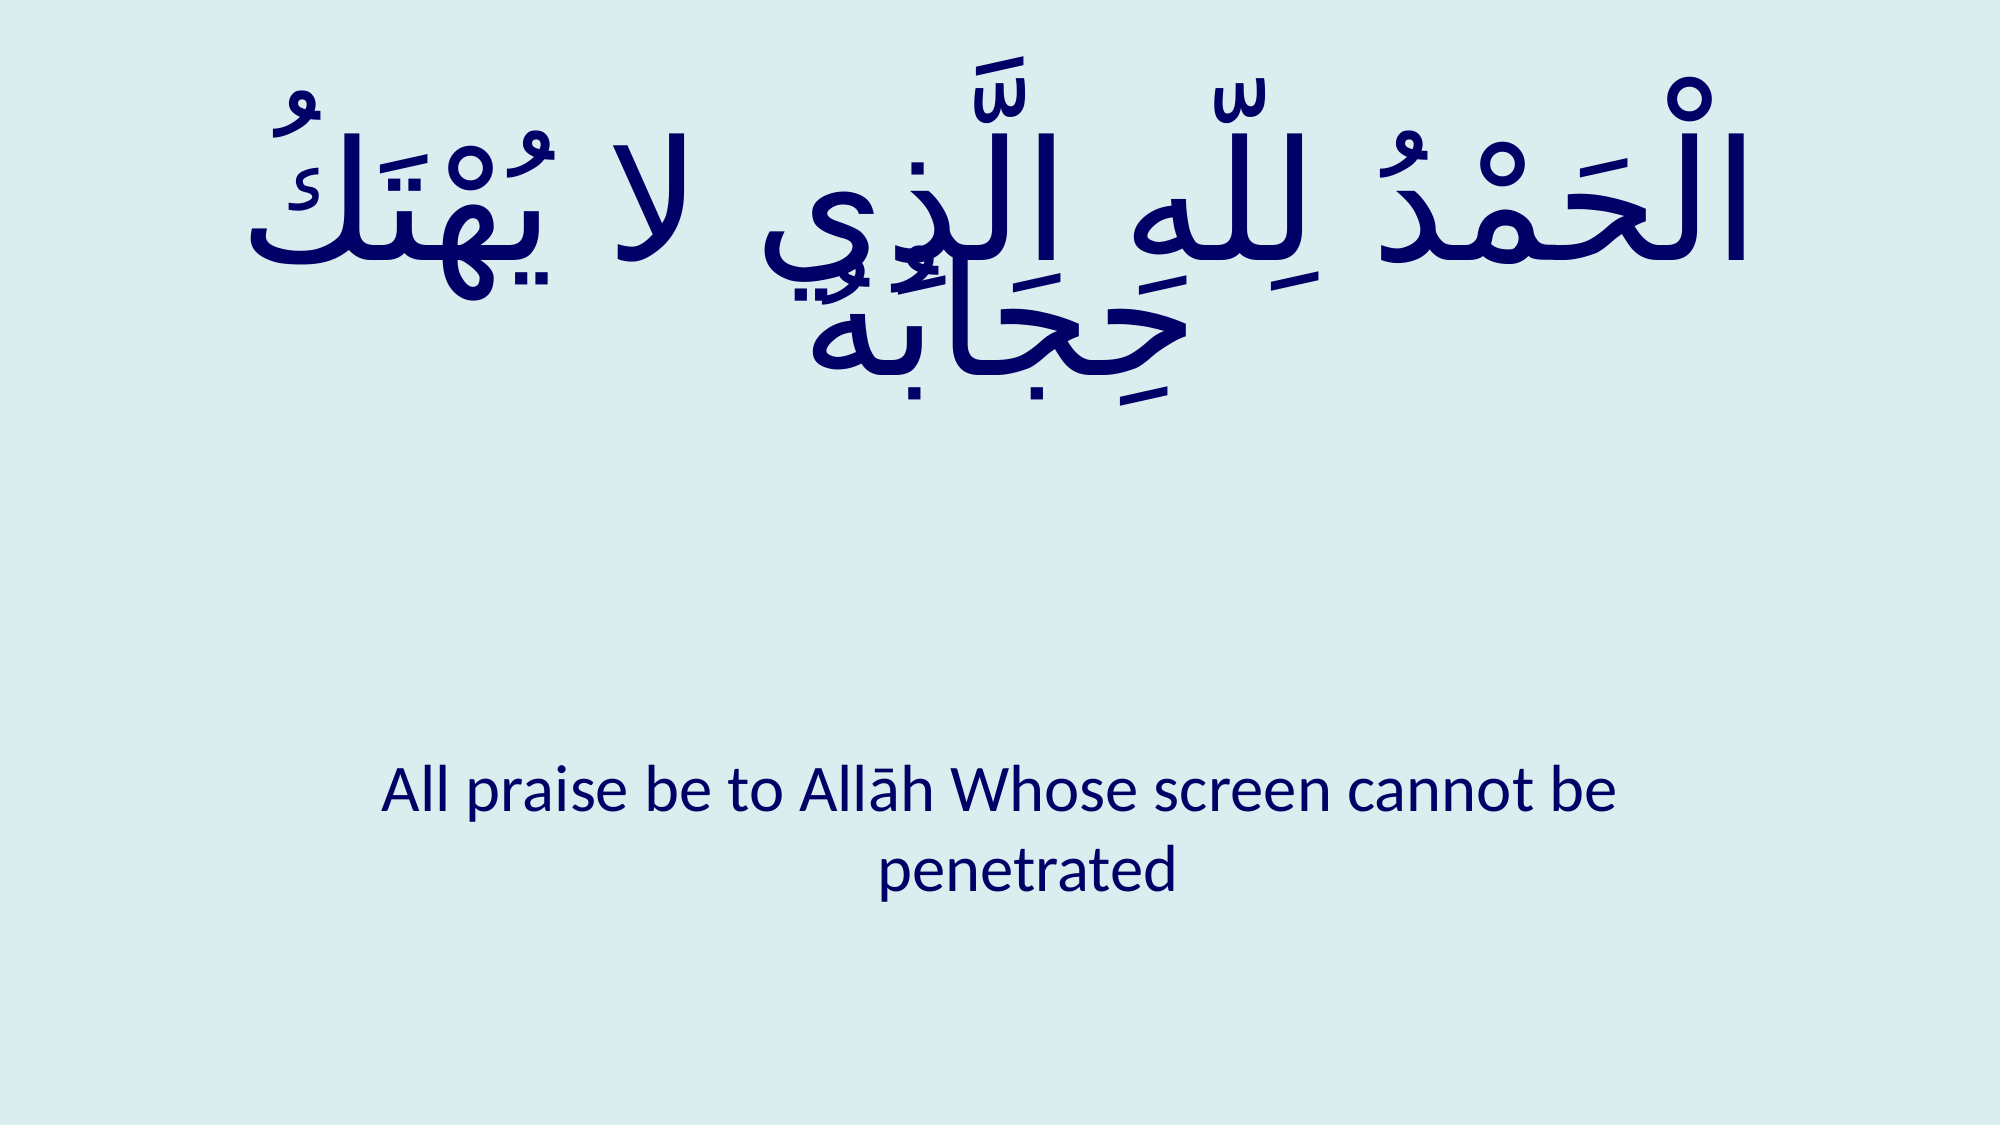

# الْحَمْدُ لِلّهِ الَّذِي لا يُهْتَكُ حِجَابُهُ
All praise be to Allāh Whose screen cannot be penetrated